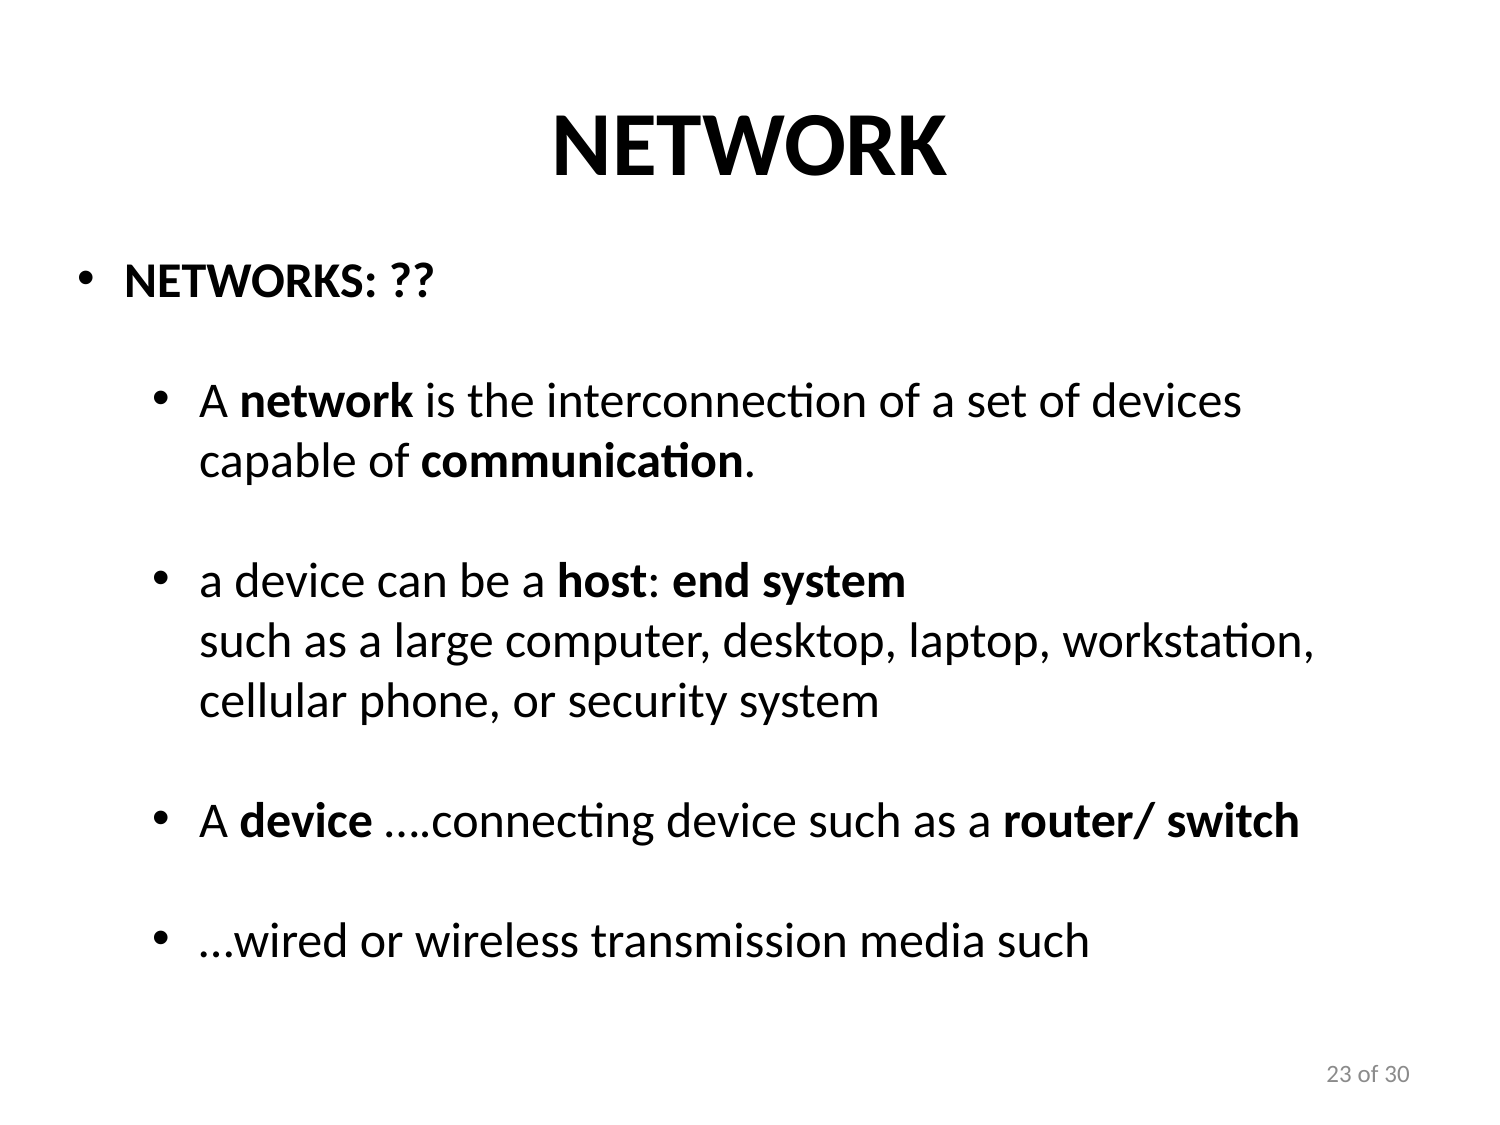

# Network
NETWORKS: ??

A network is the interconnection of a set of devices capable of communication.

a device can be a host: end system
such as a large computer, desktop, laptop, workstation, cellular phone, or security system

A device ….connecting device such as a router/ switch

…wired or wireless transmission media such

23 of 30